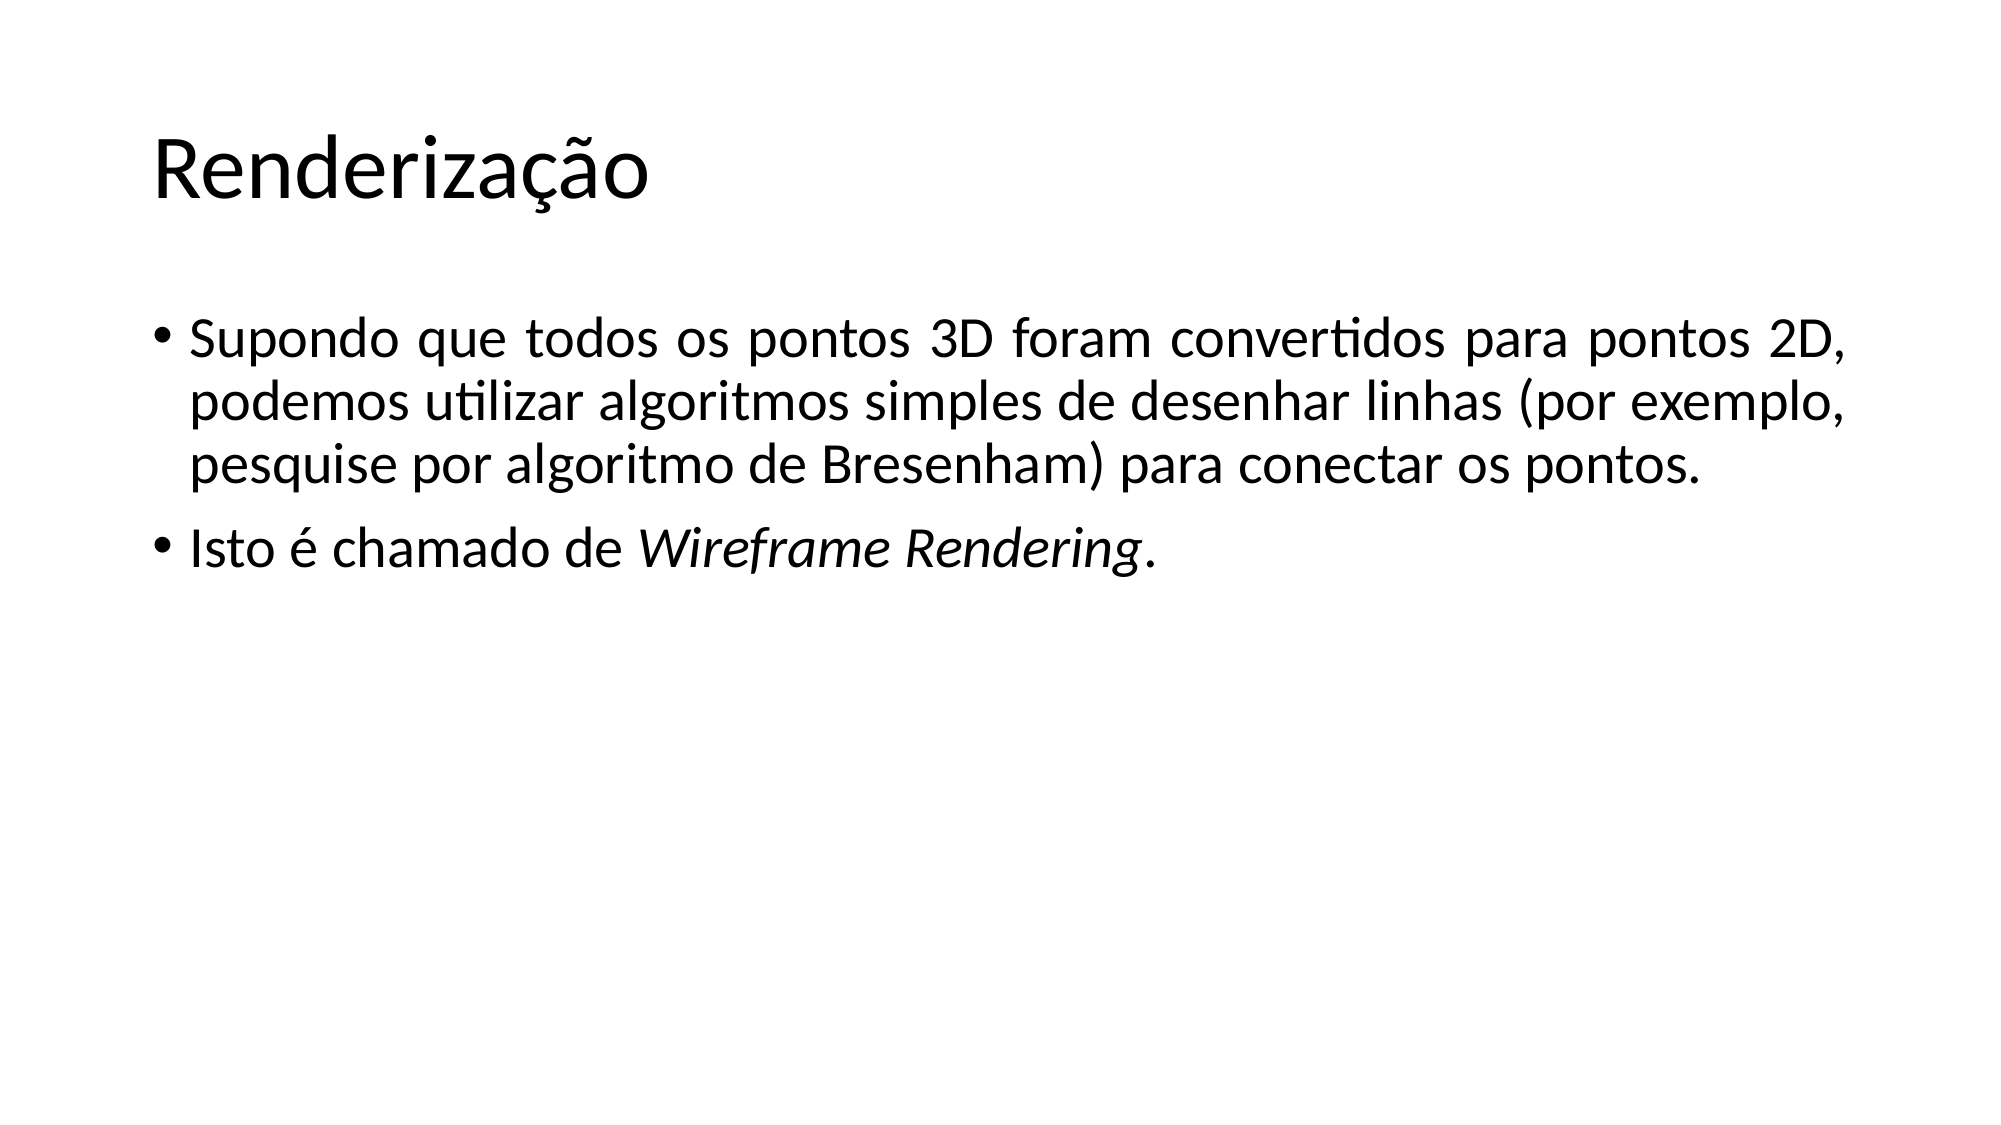

# Renderização
Supondo que todos os pontos 3D foram convertidos para pontos 2D, podemos utilizar algoritmos simples de desenhar linhas (por exemplo, pesquise por algoritmo de Bresenham) para conectar os pontos.
Isto é chamado de Wireframe Rendering.